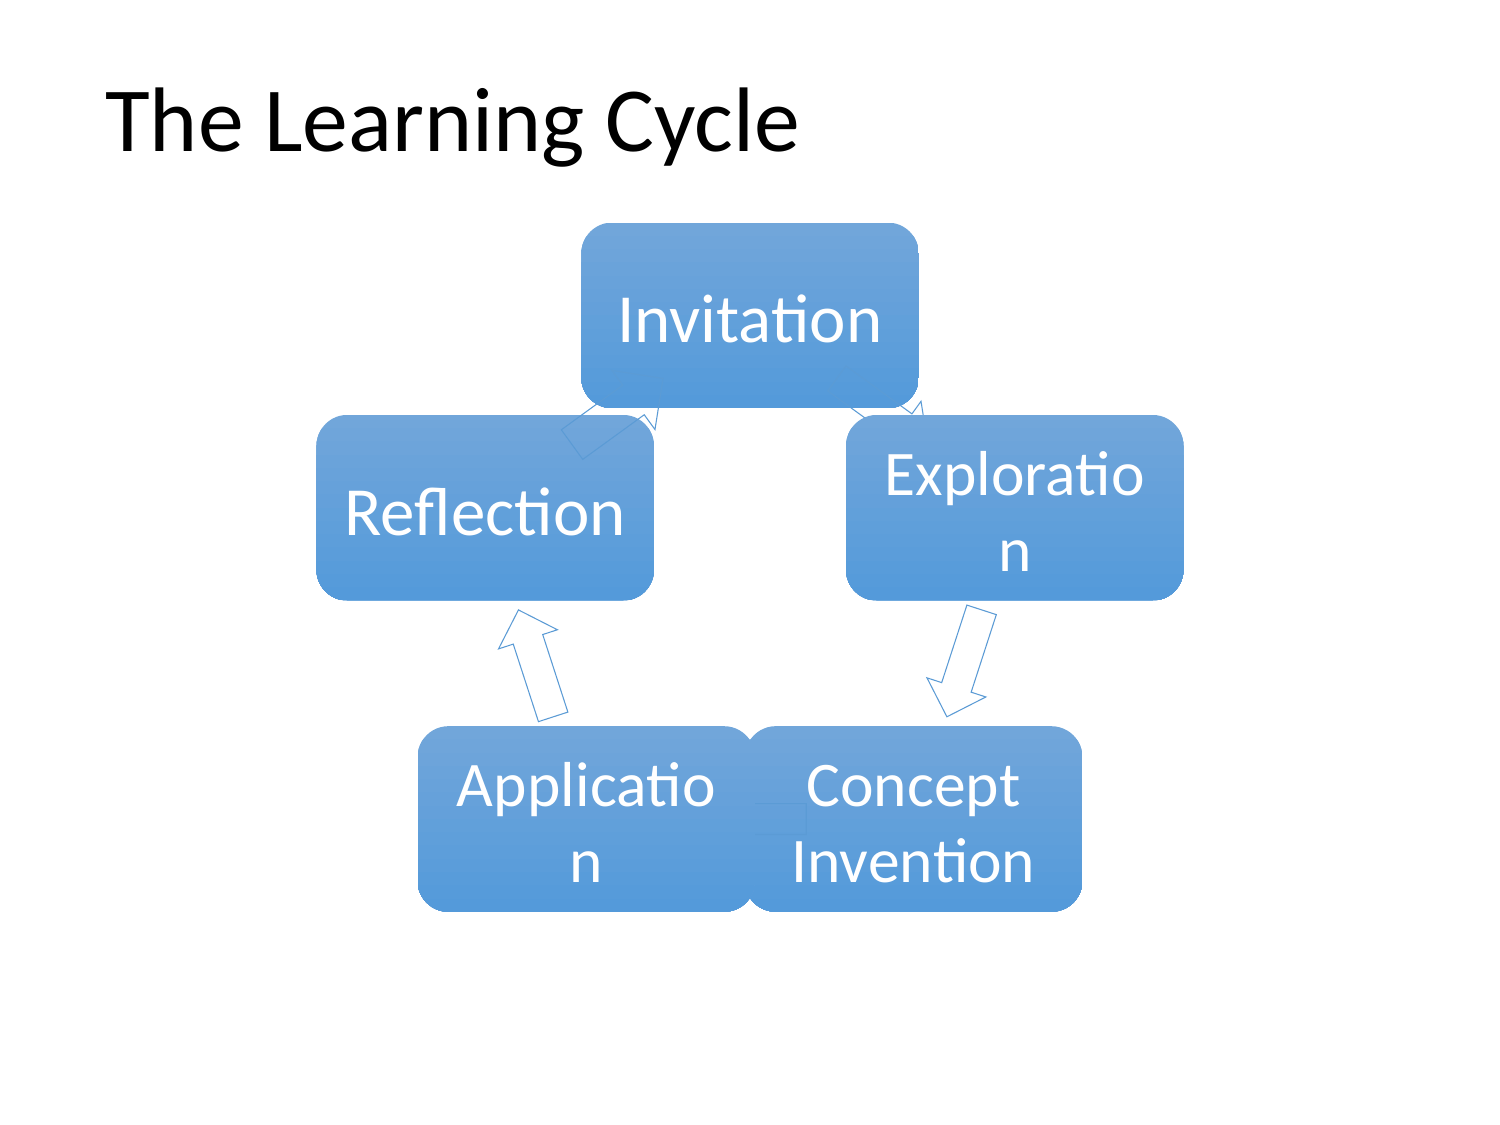

# The Learning Cycle
Invitation
Exploration
Concept Invention
Application
Reflection